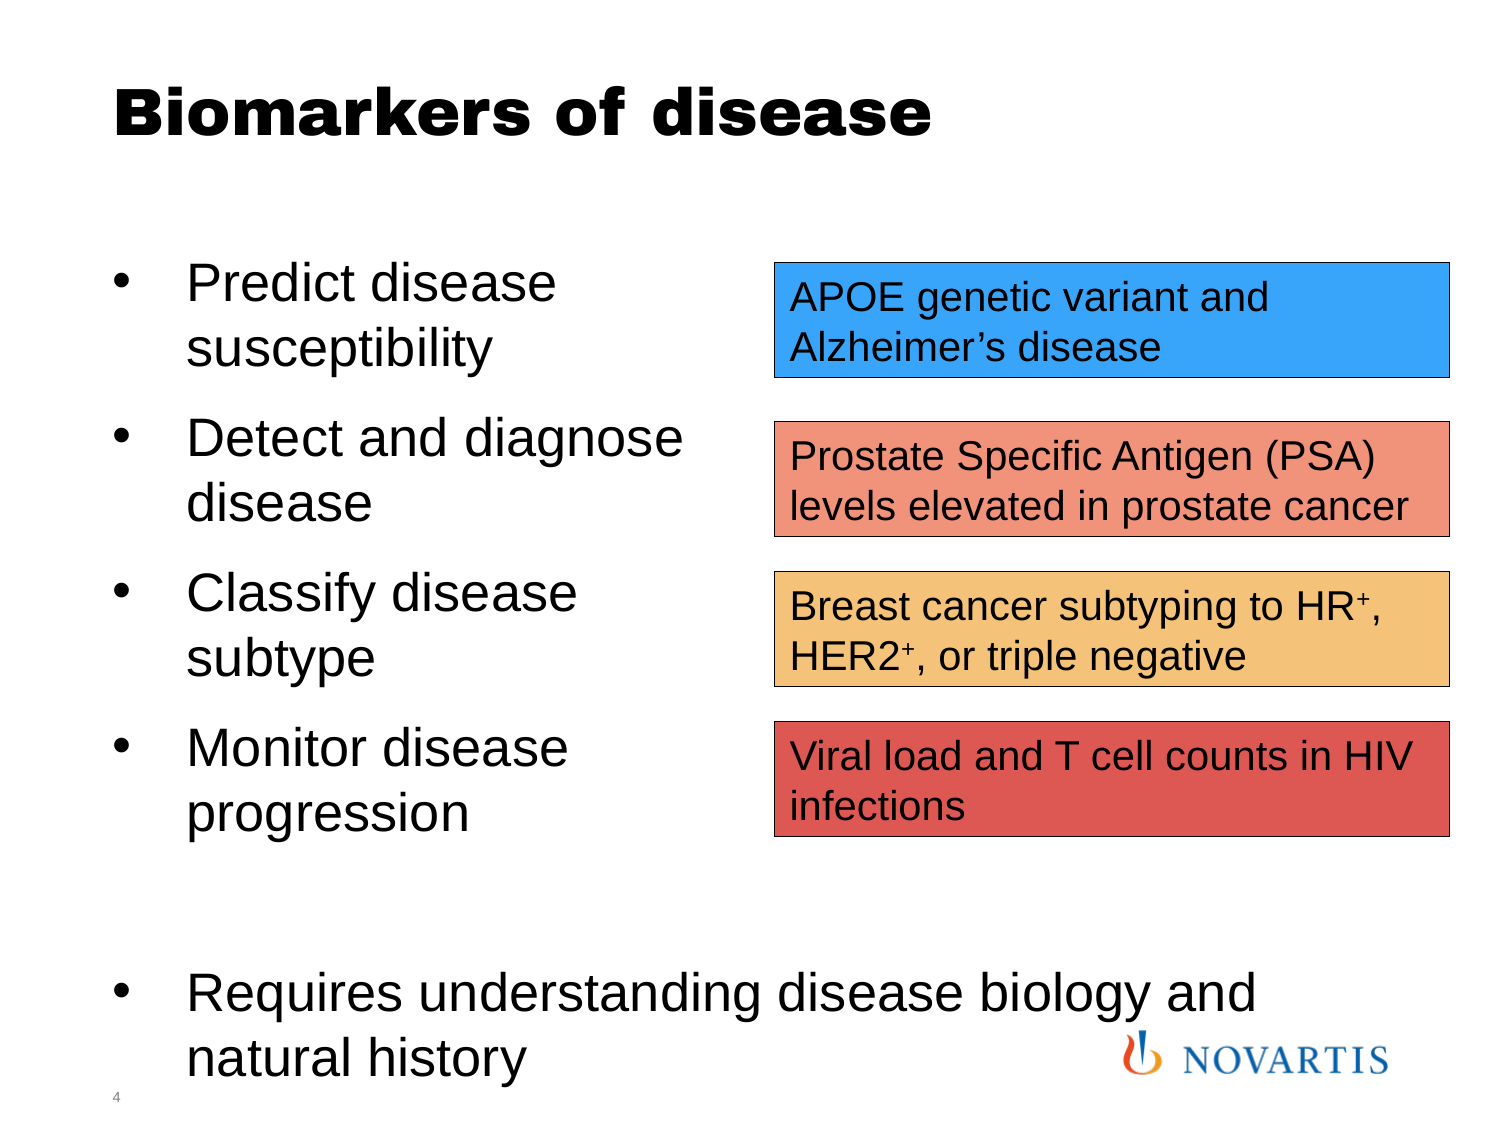

# Biomarkers of disease
Predict disease susceptibility
Detect and diagnose disease
Classify disease subtype
Monitor disease progression

APOE genetic variant and
Alzheimer’s disease
Prostate Specific Antigen (PSA) levels elevated in prostate cancer
Breast cancer subtyping to HR+, HER2+, or triple negative
Viral load and T cell counts in HIV infections
Requires understanding disease biology and natural history

4